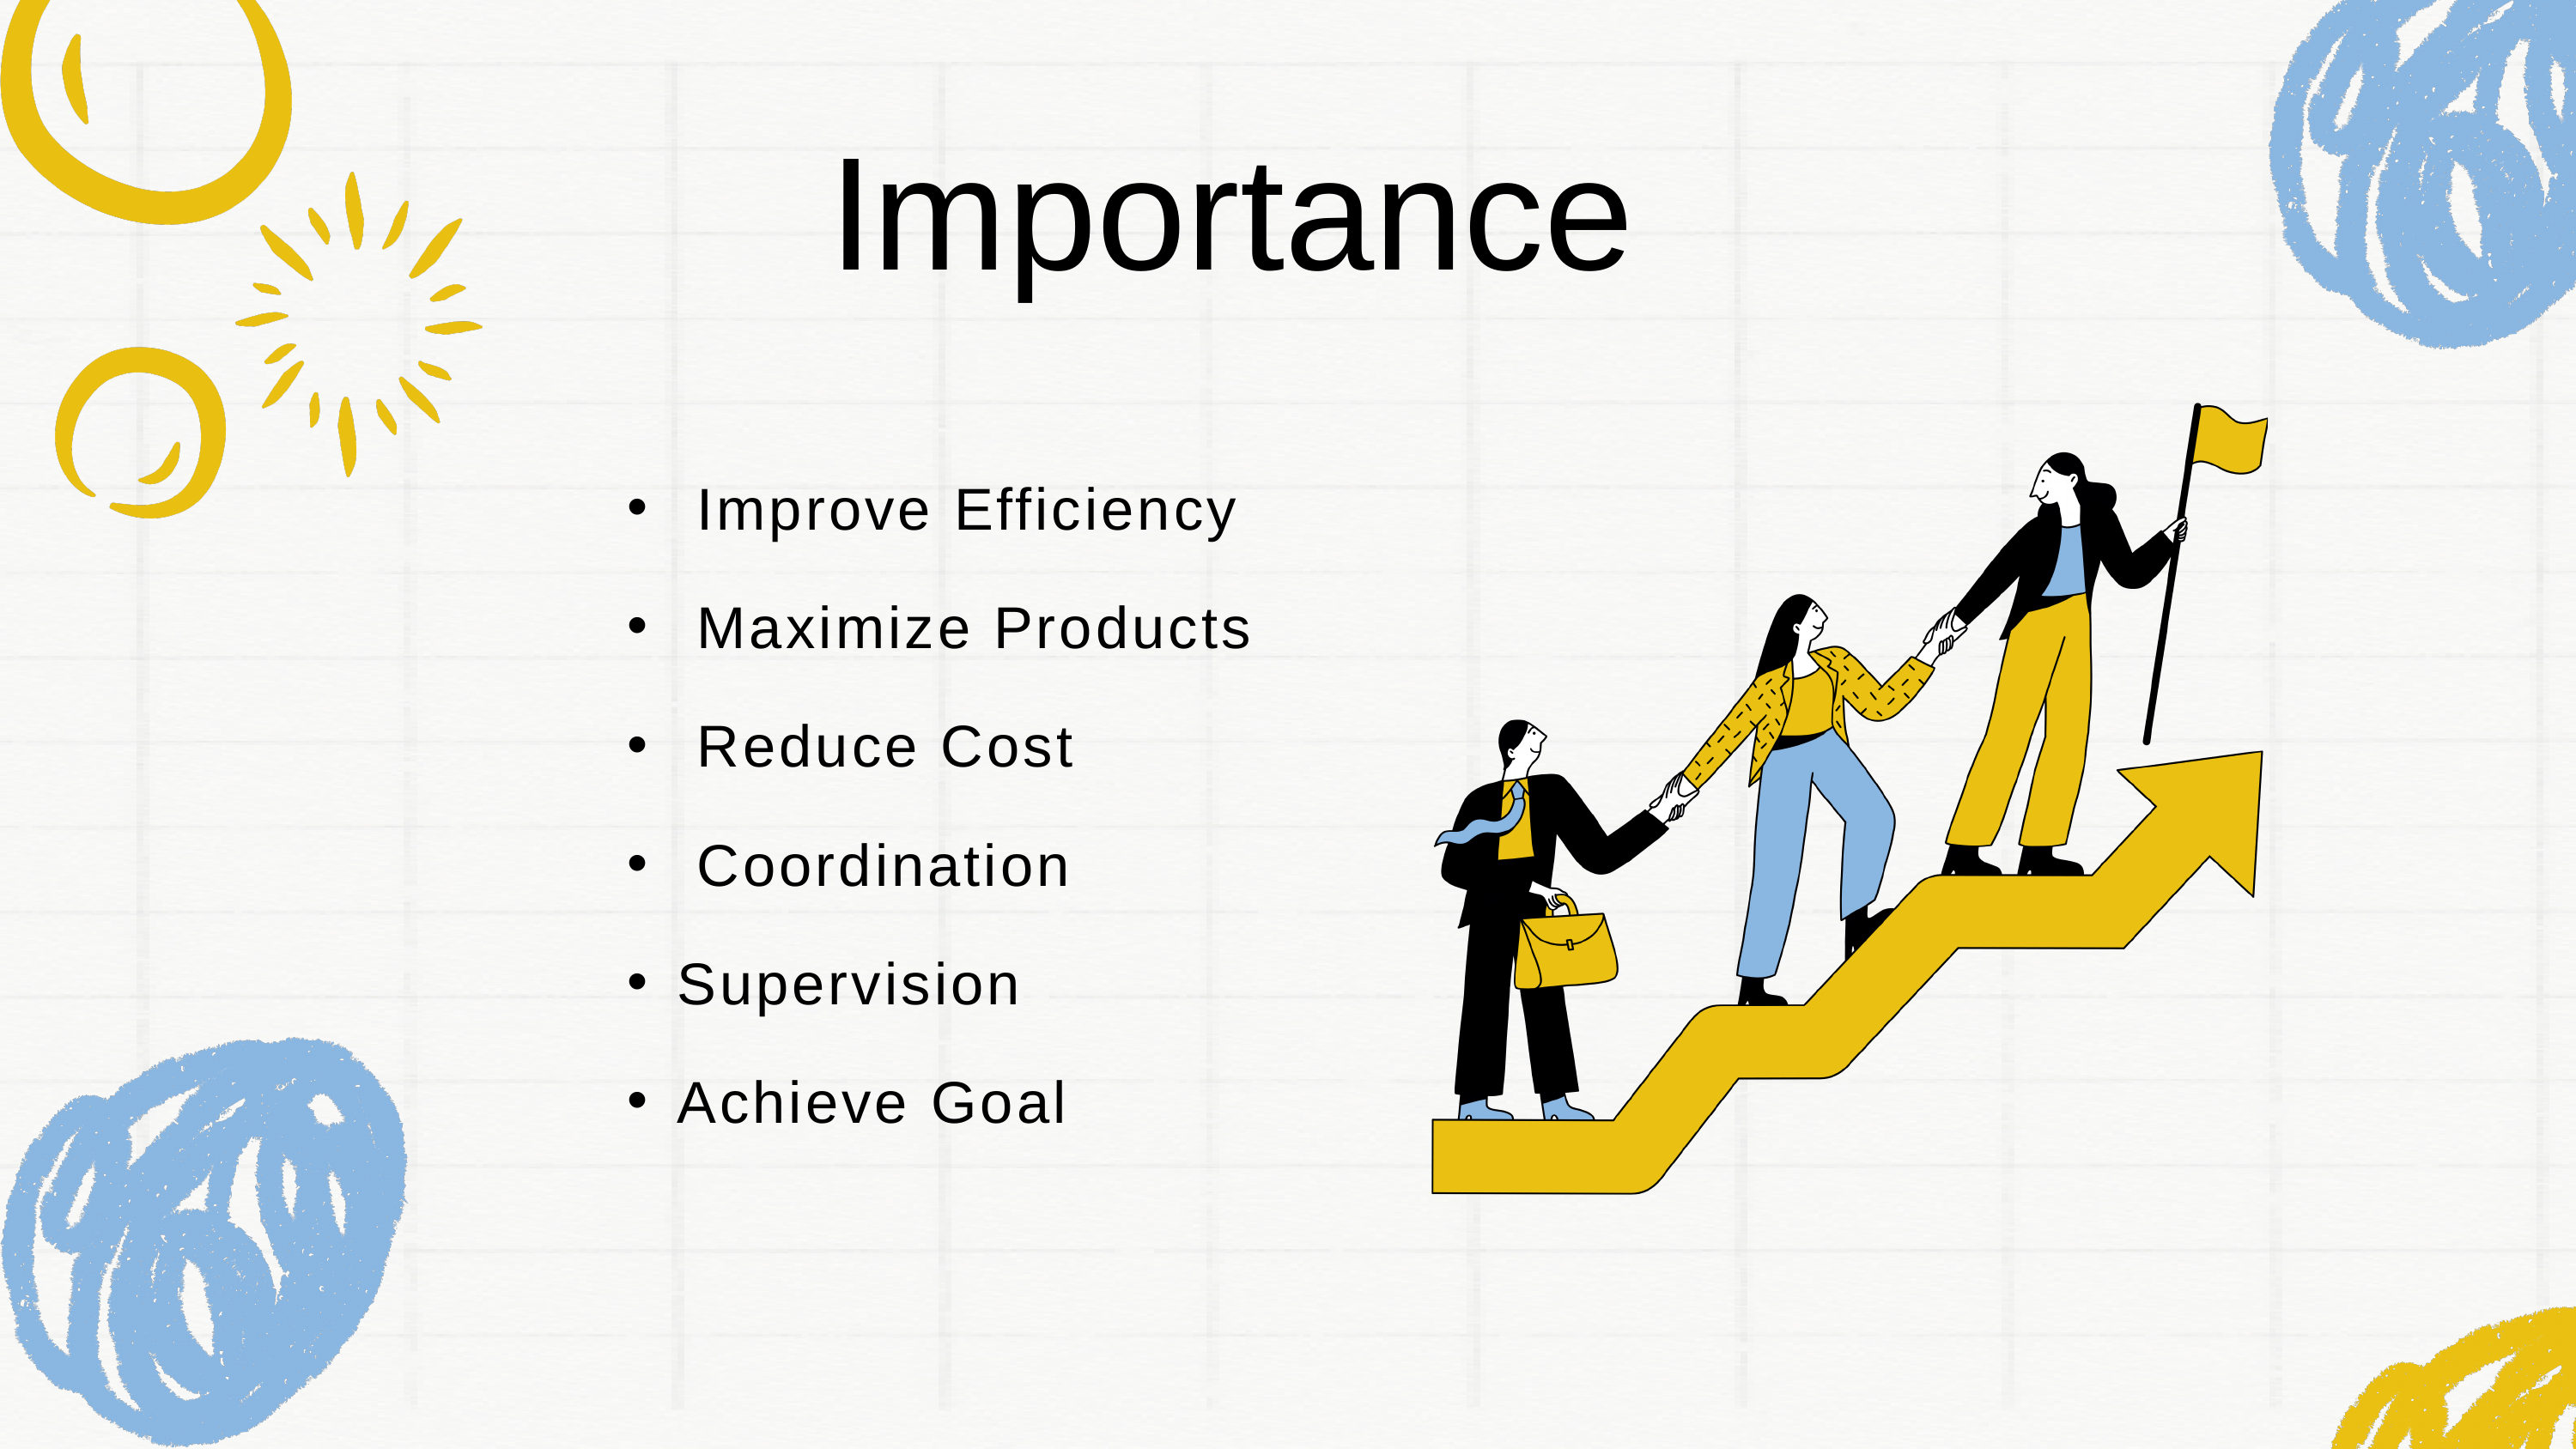

Importance

 Improve Efficiency
 Maximize Products
 Reduce Cost
 Coordination
Supervision
Achieve Goal